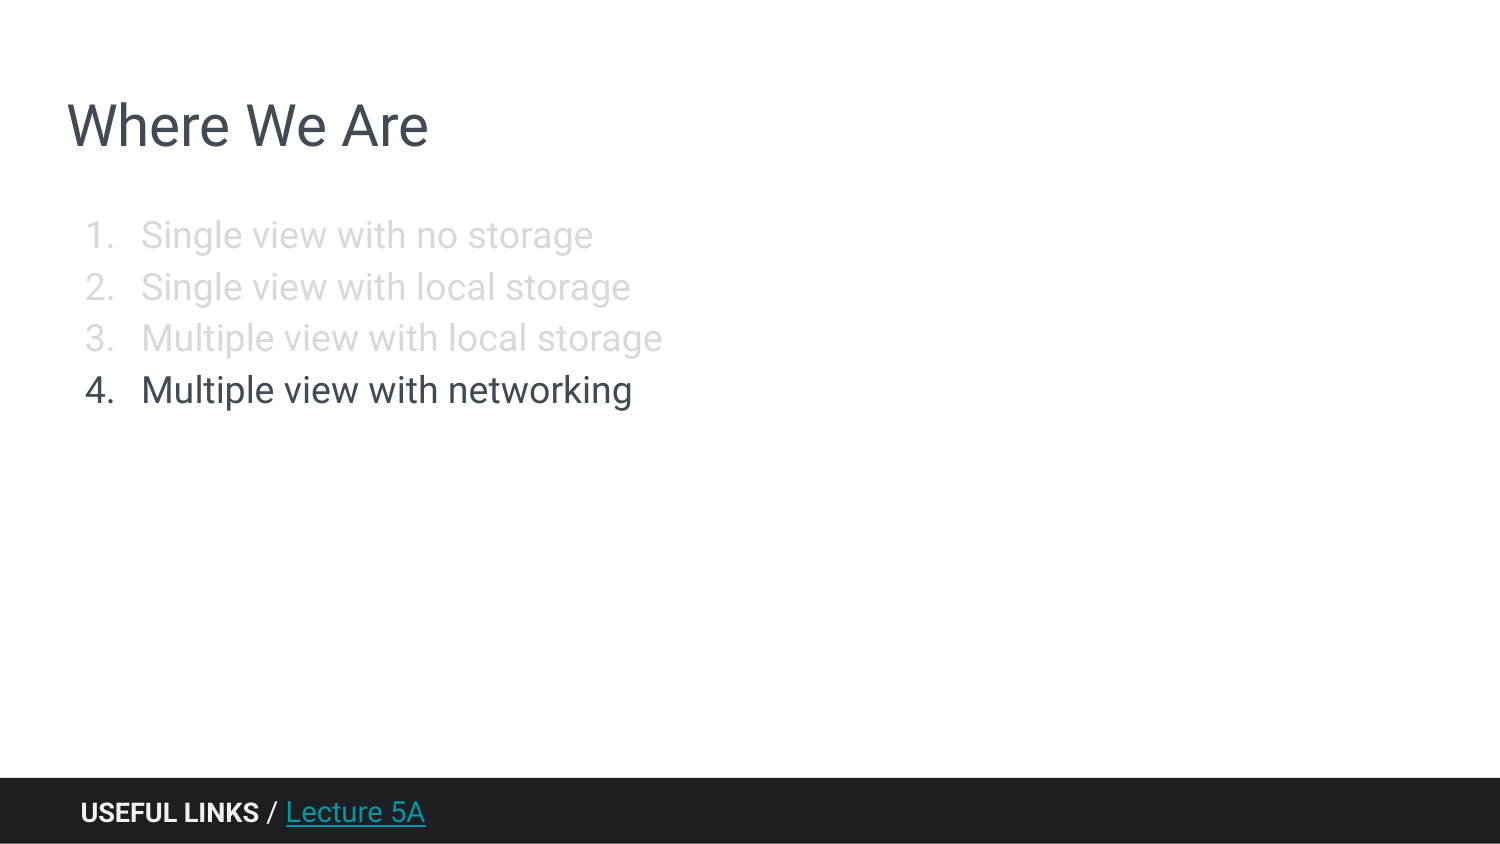

# Where We Are
Single view with no storage
Single view with local storage
Multiple view with local storage
Multiple view with networking
USEFUL LINKS / Lecture 5A